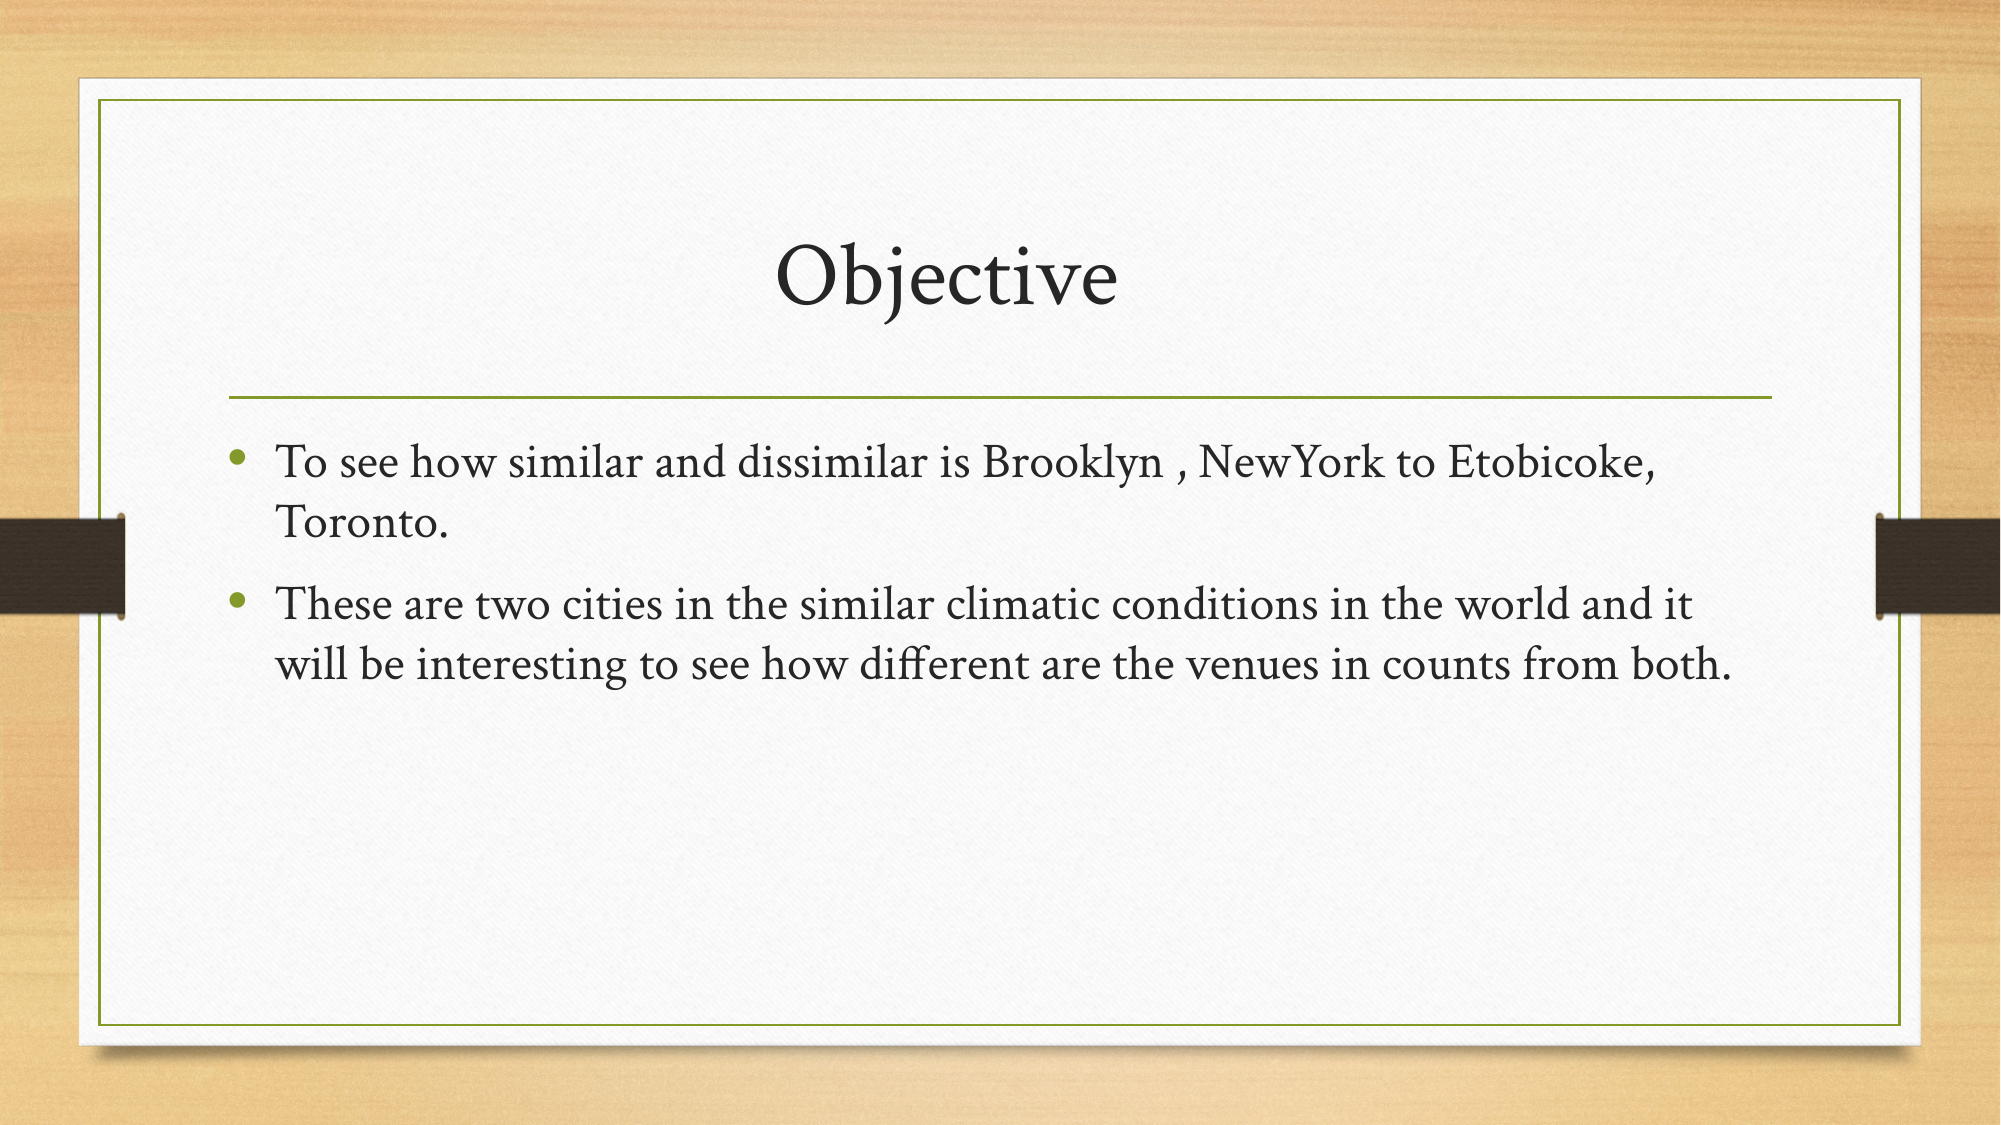

# Objective
To see how similar and dissimilar is Brooklyn , NewYork to Etobicoke, Toronto.
These are two cities in the similar climatic conditions in the world and it will be interesting to see how different are the venues in counts from both.